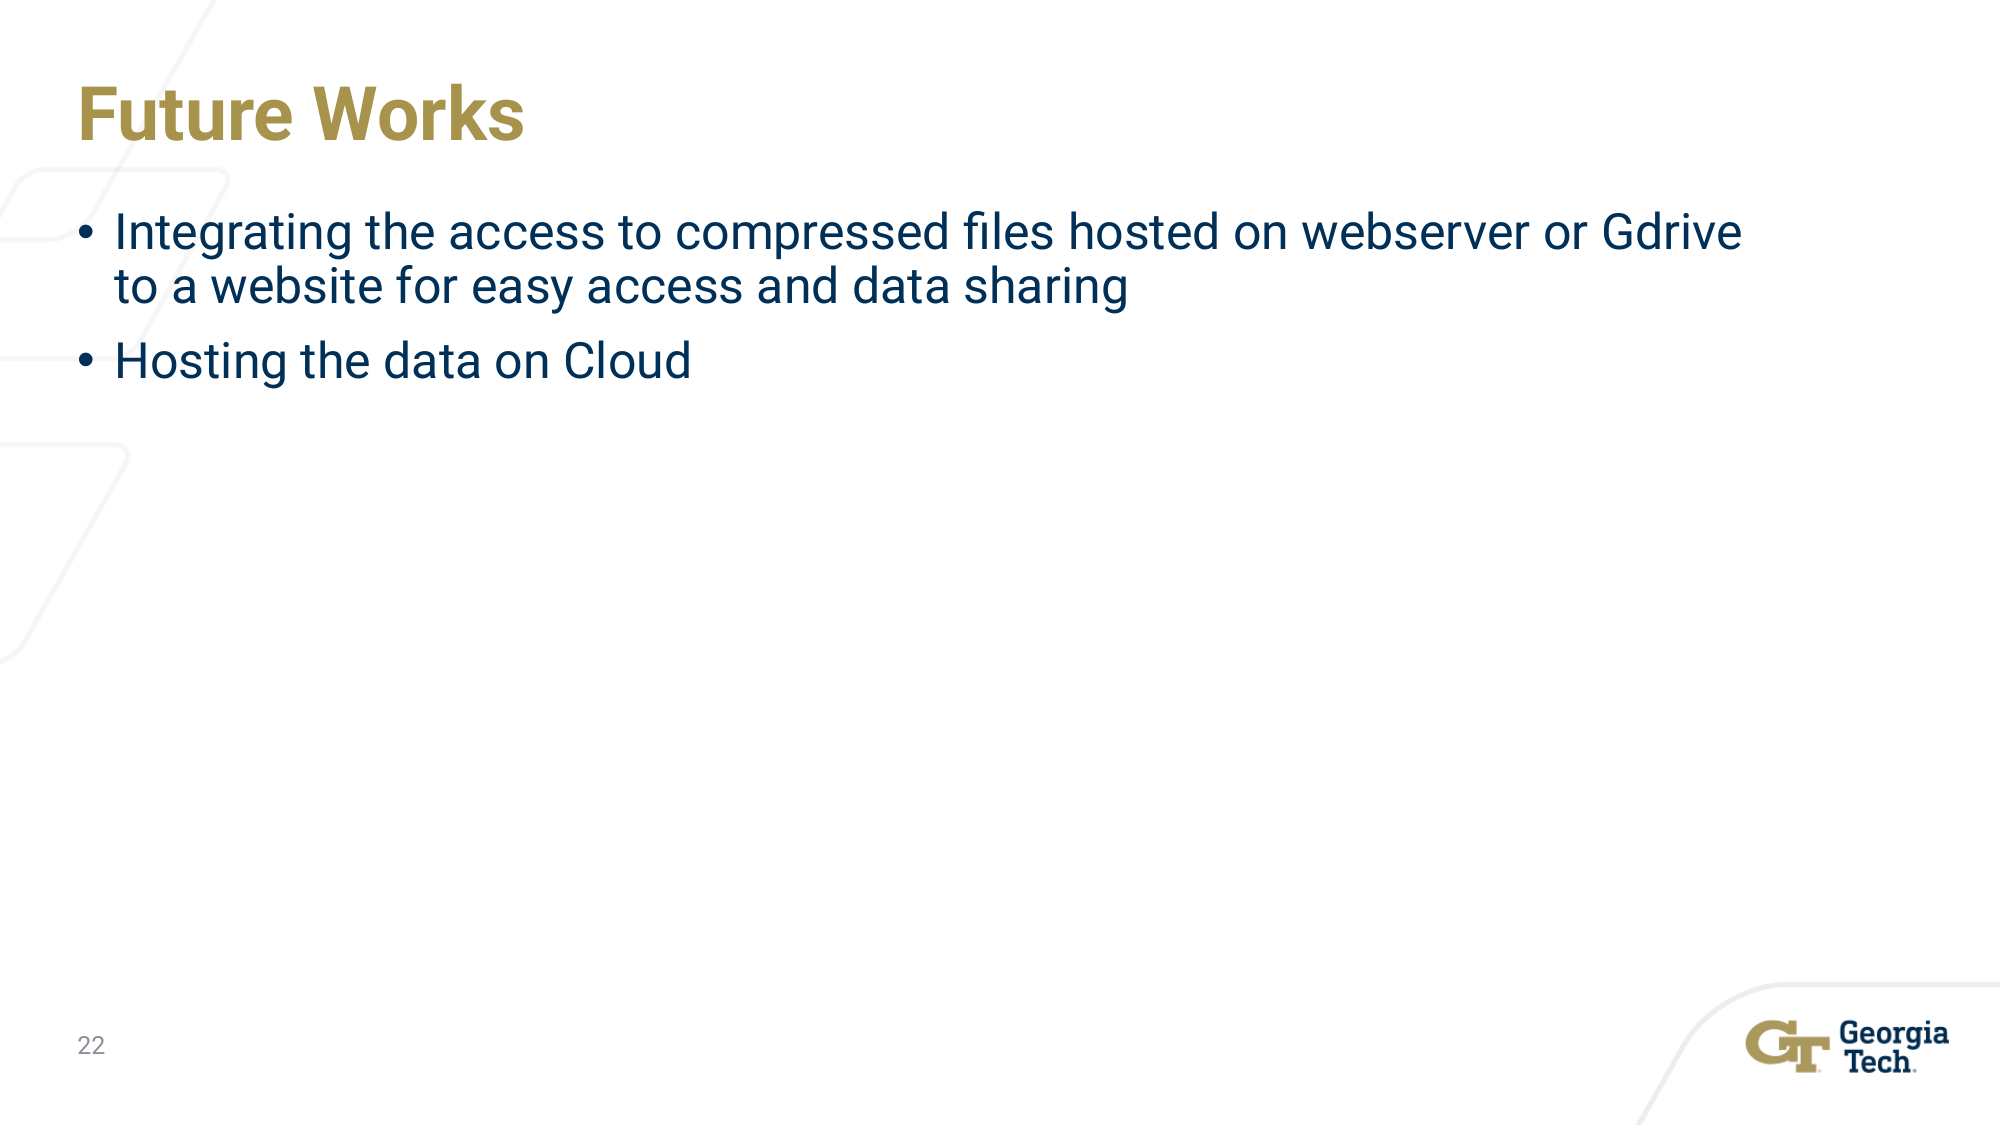

# Future Works
Integrating the access to compressed files hosted on webserver or Gdrive to a website for easy access and data sharing
Hosting the data on Cloud

22